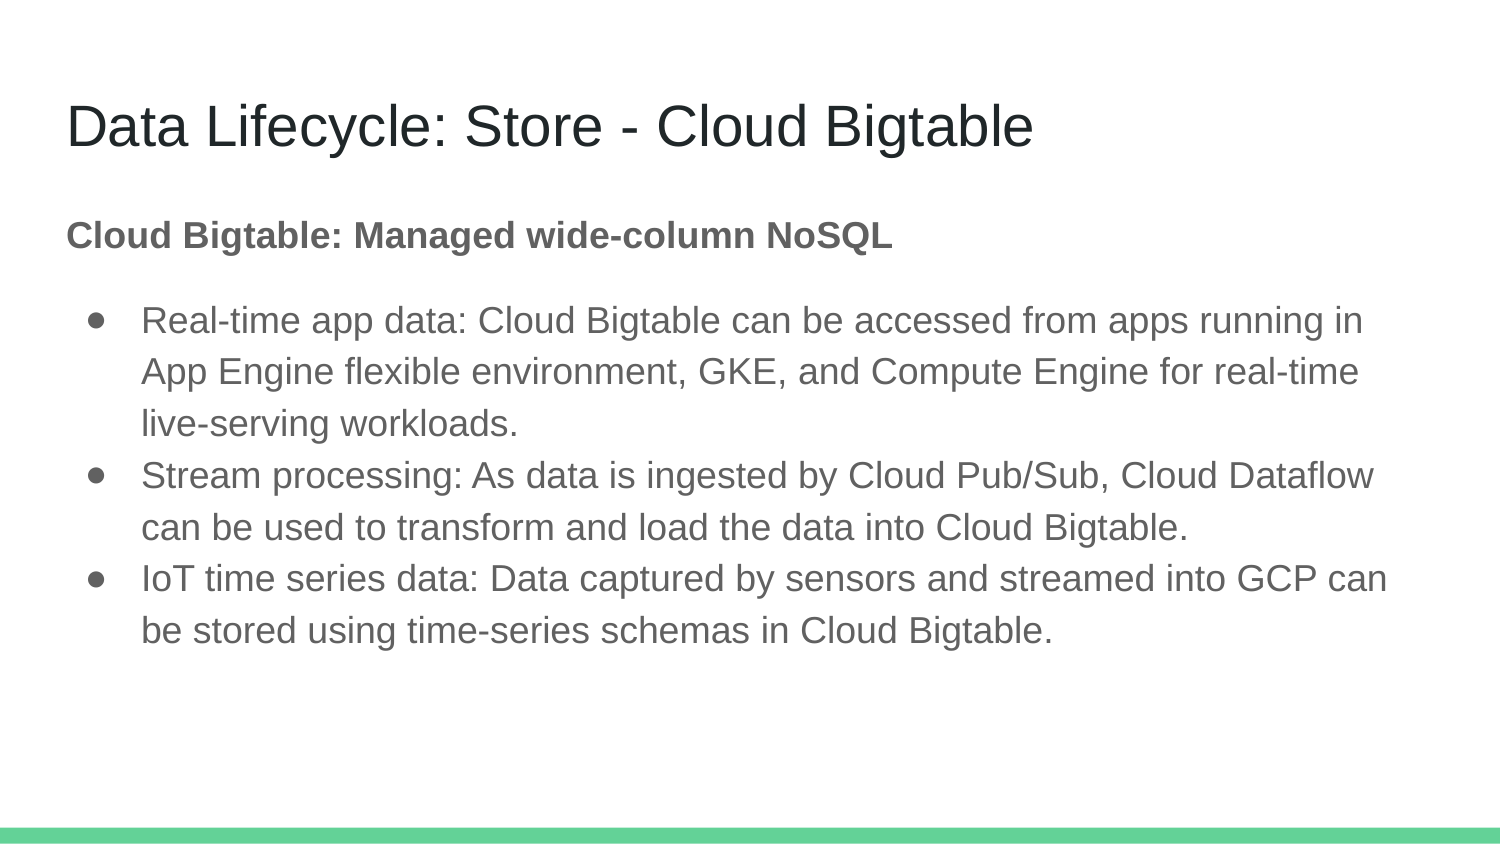

# Data Lifecycle: Store - Cloud Bigtable

Cloud Bigtable: Managed wide-column NoSQL
Real-time app data: Cloud Bigtable can be accessed from apps running in App Engine flexible environment, GKE, and Compute Engine for real-time live-serving workloads.
Stream processing: As data is ingested by Cloud Pub/Sub, Cloud Dataflow can be used to transform and load the data into Cloud Bigtable.
IoT time series data: Data captured by sensors and streamed into GCP can be stored using time-series schemas in Cloud Bigtable.